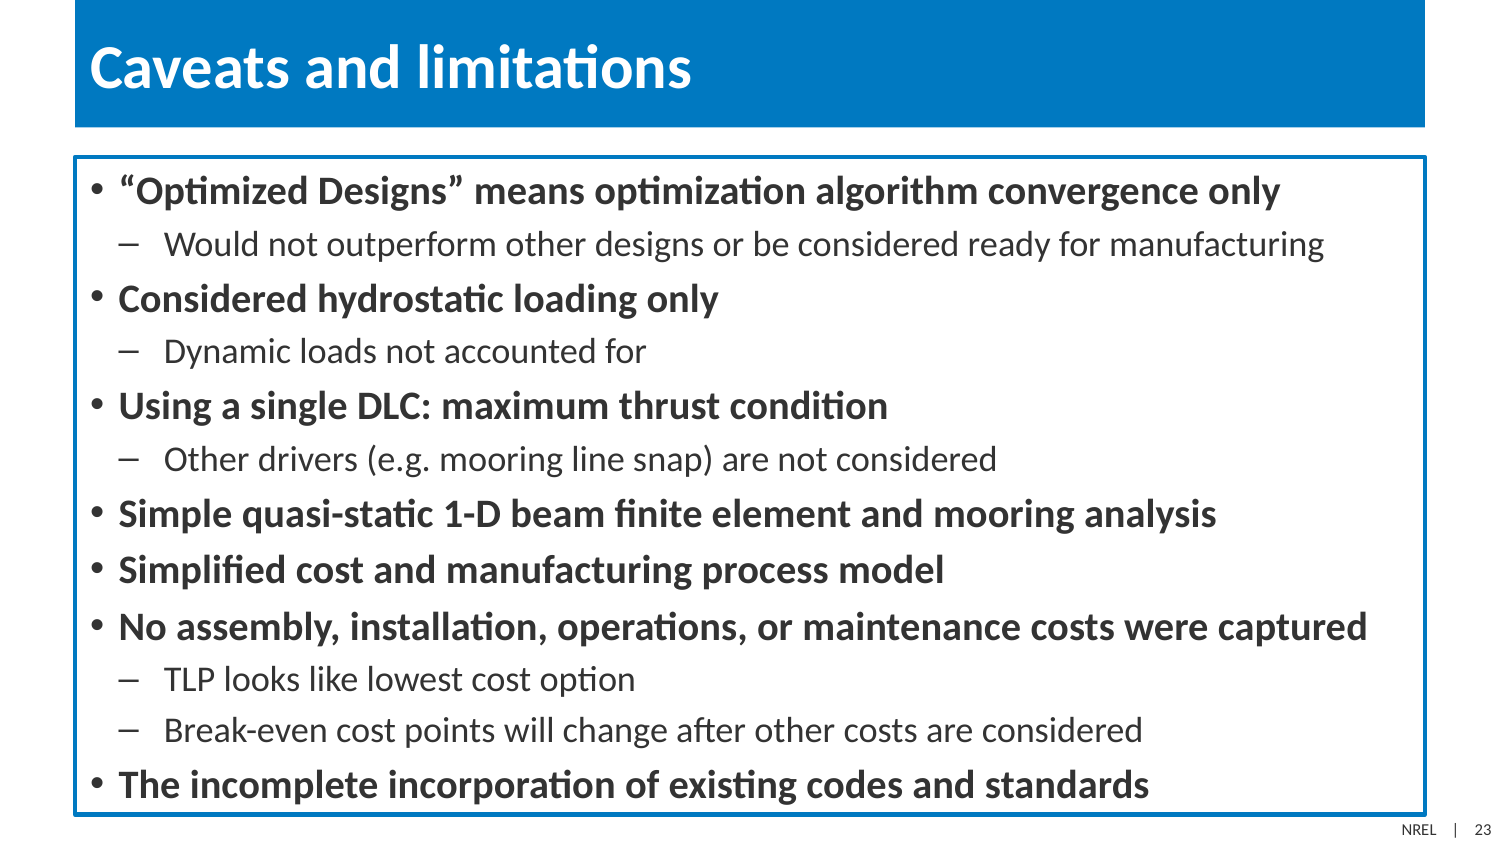

# Caveats and limitations
“Optimized Designs” means optimization algorithm convergence only
Would not outperform other designs or be considered ready for manufacturing
Considered hydrostatic loading only
Dynamic loads not accounted for
Using a single DLC: maximum thrust condition
Other drivers (e.g. mooring line snap) are not considered
Simple quasi-static 1-D beam finite element and mooring analysis
Simplified cost and manufacturing process model
No assembly, installation, operations, or maintenance costs were captured
TLP looks like lowest cost option
Break-even cost points will change after other costs are considered
The incomplete incorporation of existing codes and standards